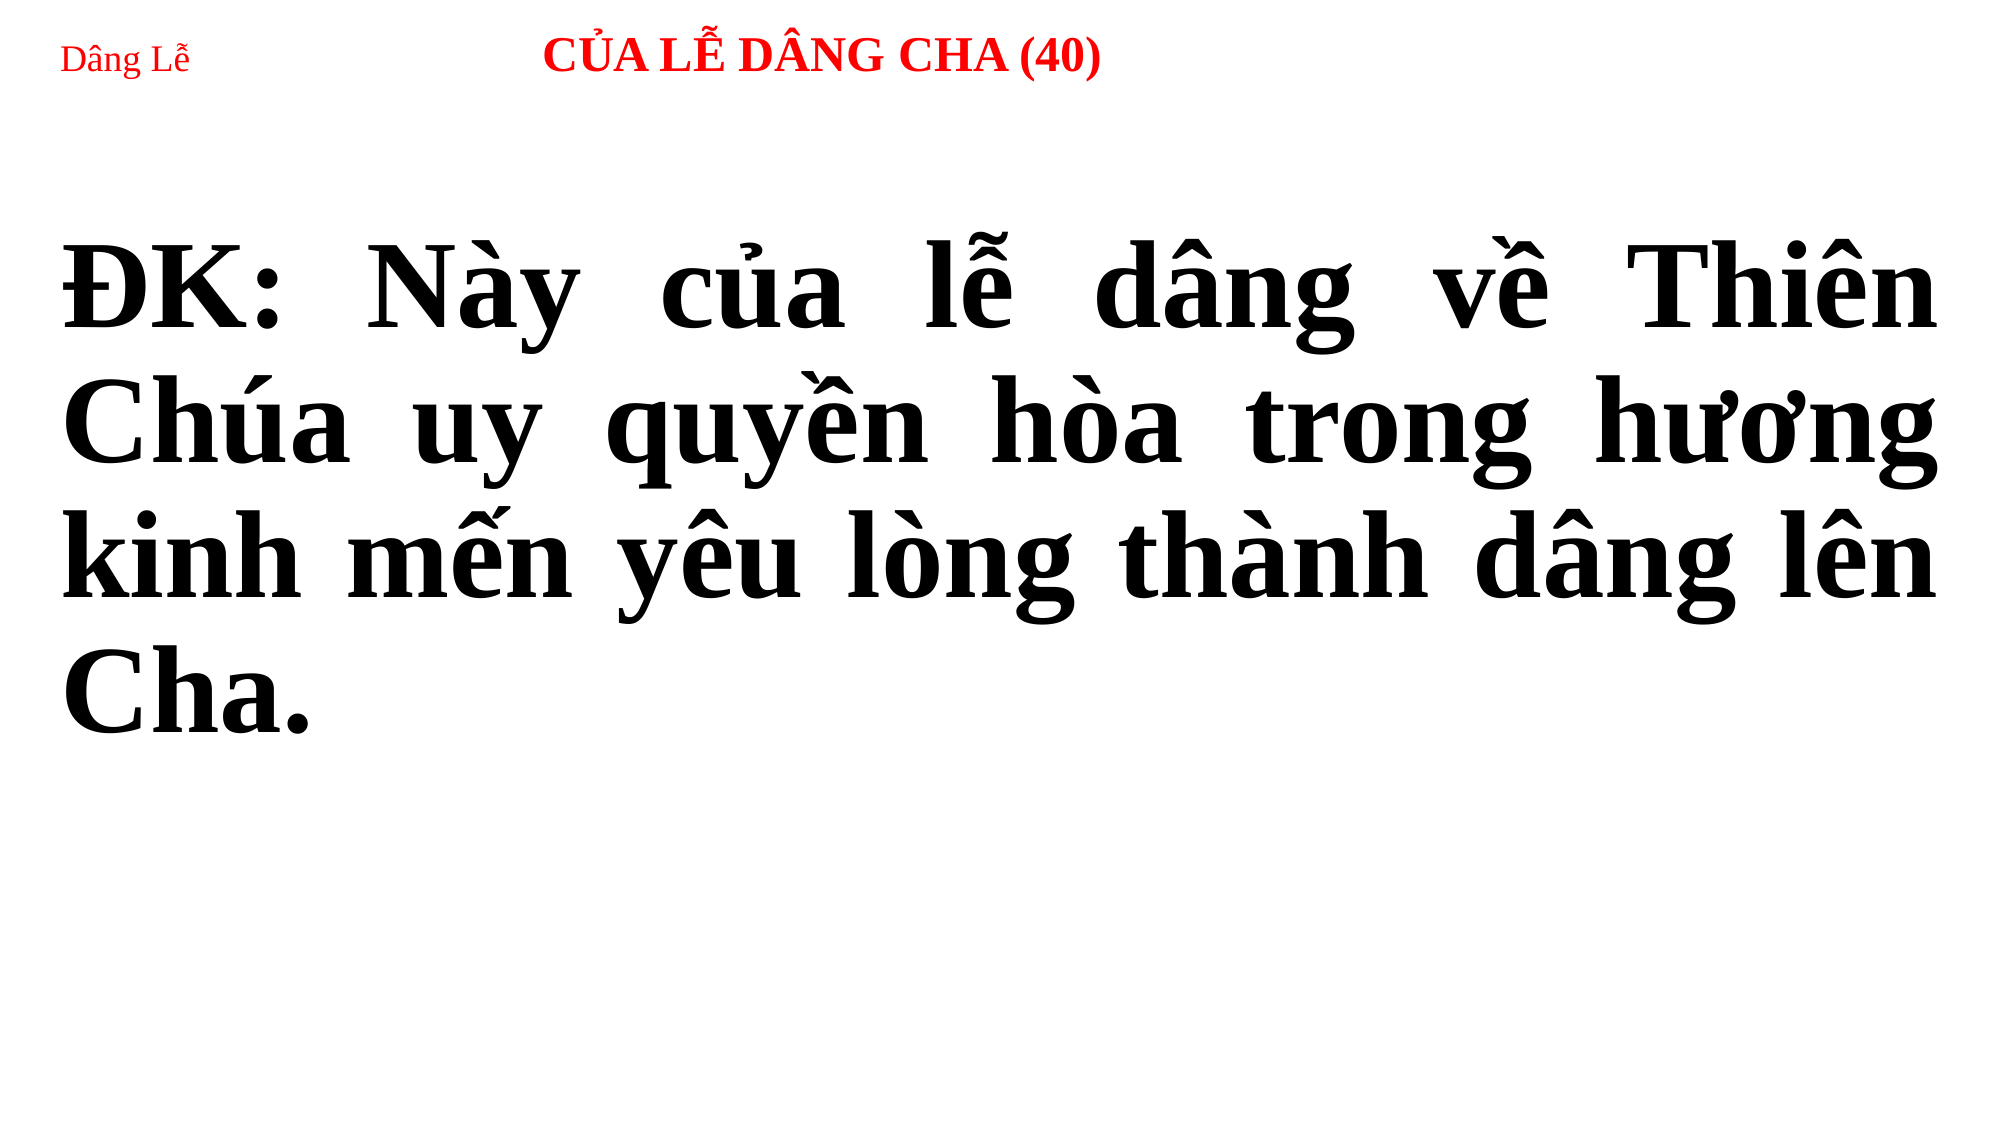

# Dâng Lễ                                     CỦA LỄ DÂNG CHA (40)
ĐK: Này của lễ dâng về Thiên Chúa uy quyền hòa trong hương kinh mến yêu lòng thành dâng lên Cha.